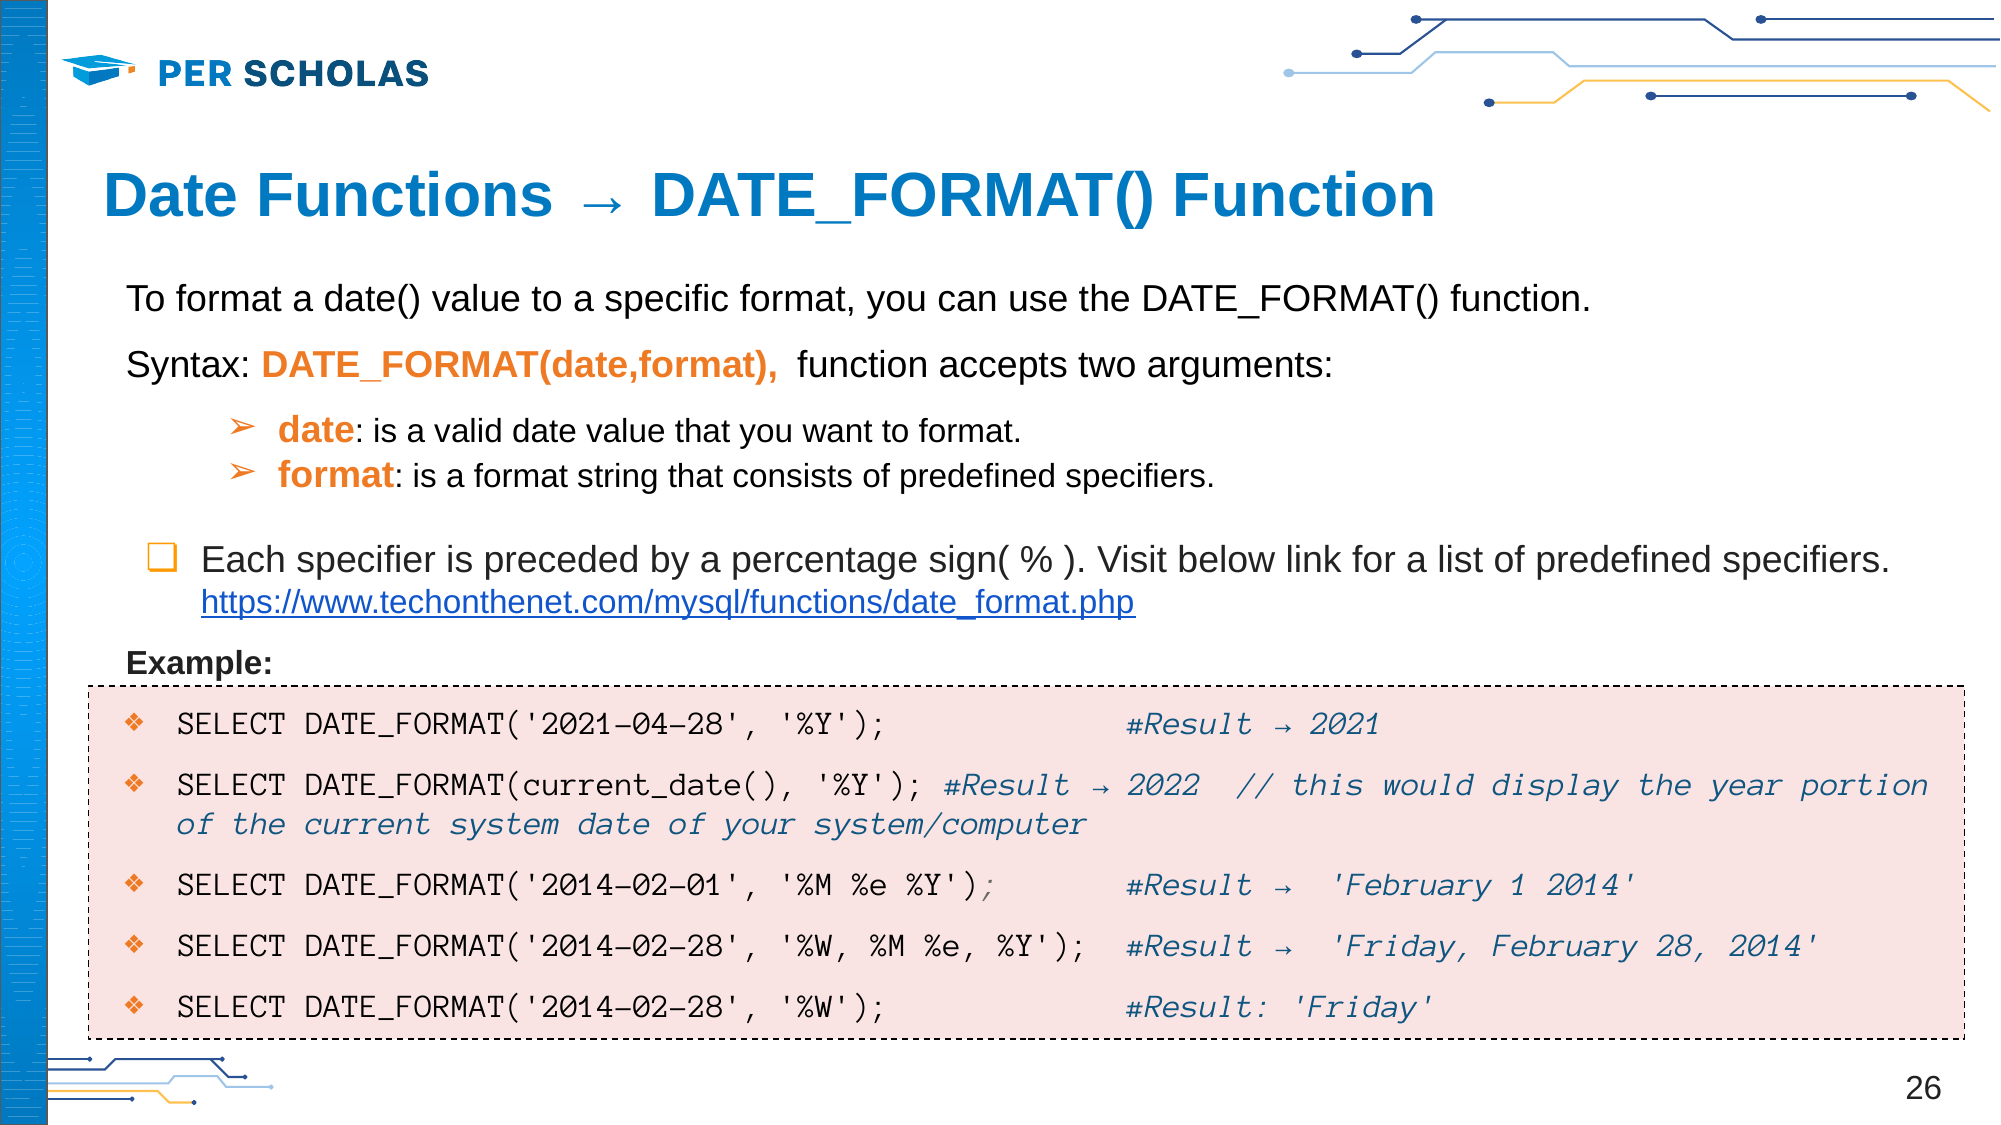

# Date Functions → DATE_FORMAT() Function
To format a date() value to a specific format, you can use the DATE_FORMAT() function.
Syntax: DATE_FORMAT(date,format),  function accepts two arguments:
date: is a valid date value that you want to format.
format: is a format string that consists of predefined specifiers.

Each specifier is preceded by a percentage sign( % ). Visit below link for a list of predefined specifiers. https://www.techonthenet.com/mysql/functions/date_format.php
Example:
SELECT DATE_FORMAT('2021-04-28', '%Y');             #Result → 2021
SELECT DATE_FORMAT(current_date(), '%Y'); #Result → 2022  // this would display the year portion of the current system date of your system/computer
SELECT DATE_FORMAT('2014-02-01', '%M %e %Y');       #Result →  'February 1 2014'
SELECT DATE_FORMAT('2014-02-28', '%W, %M %e, %Y');  #Result →  'Friday, February 28, 2014'
SELECT DATE_FORMAT('2014-02-28', '%W');             #Result: 'Friday'
26